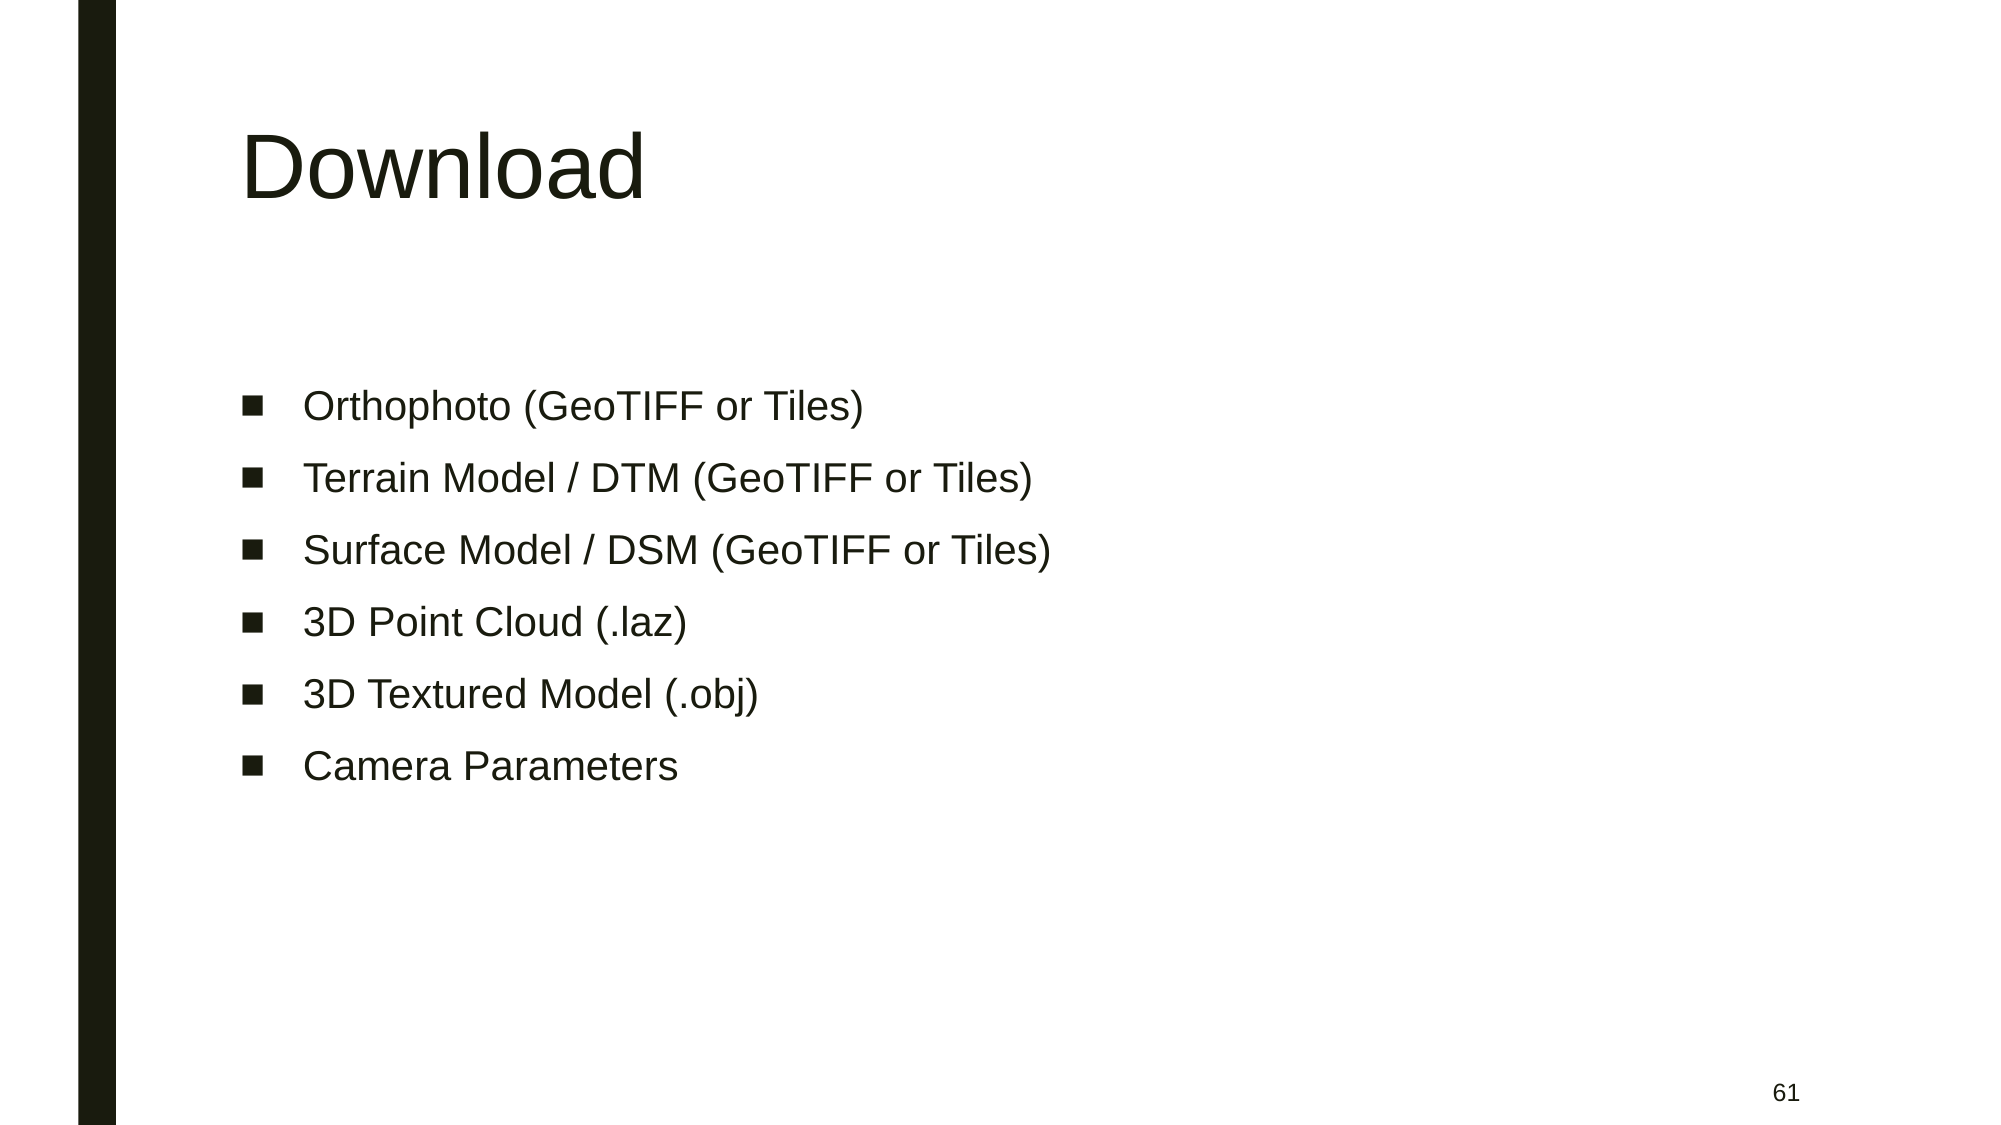

# Download
Orthophoto (GeoTIFF or Tiles)
Terrain Model / DTM (GeoTIFF or Tiles)
Surface Model / DSM (GeoTIFF or Tiles)
3D Point Cloud (.laz)
3D Textured Model (.obj)
Camera Parameters
61